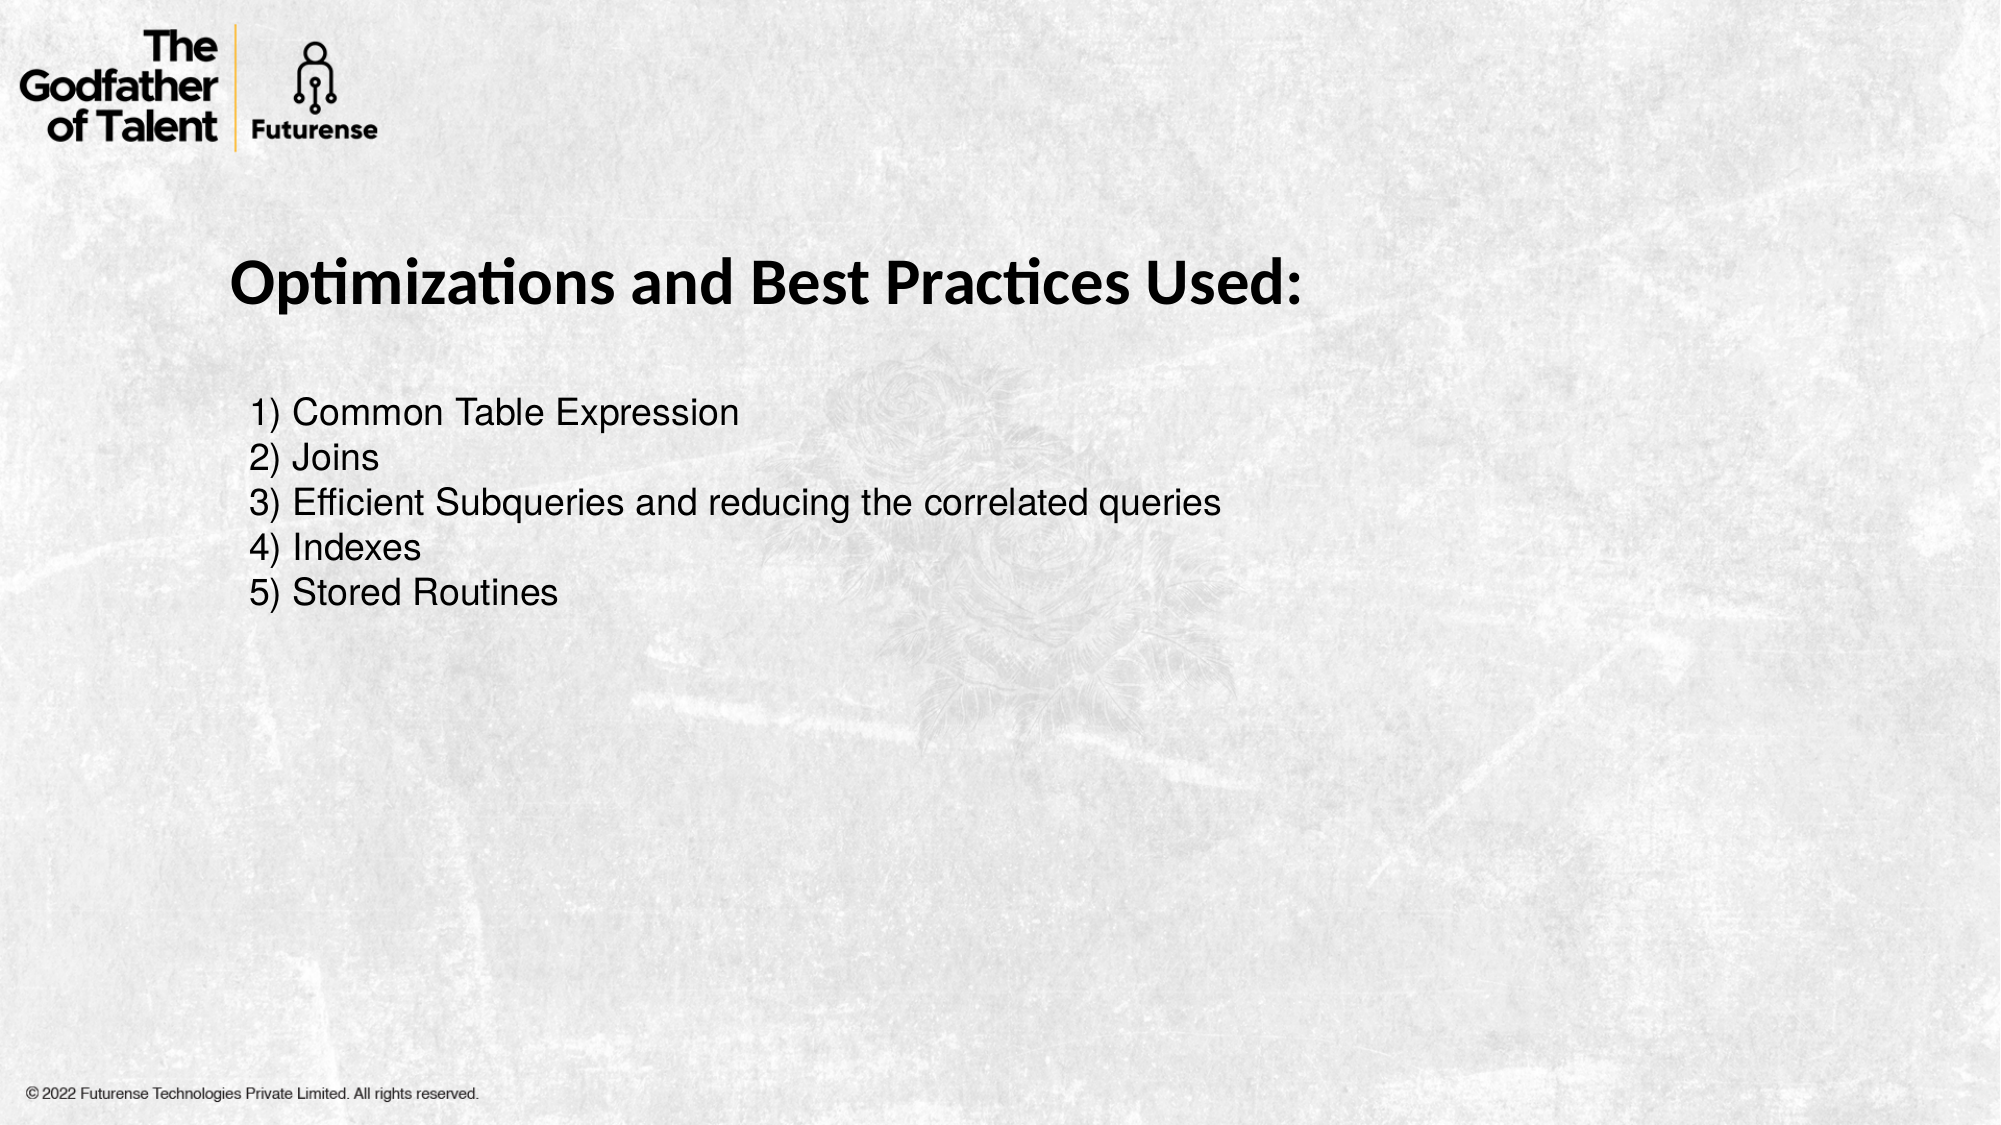

Optimizations and Best Practices Used:
1) Common Table Expression
2) Joins
3) Efficient Subqueries and reducing the correlated queries
4) Indexes
5) Stored Routines